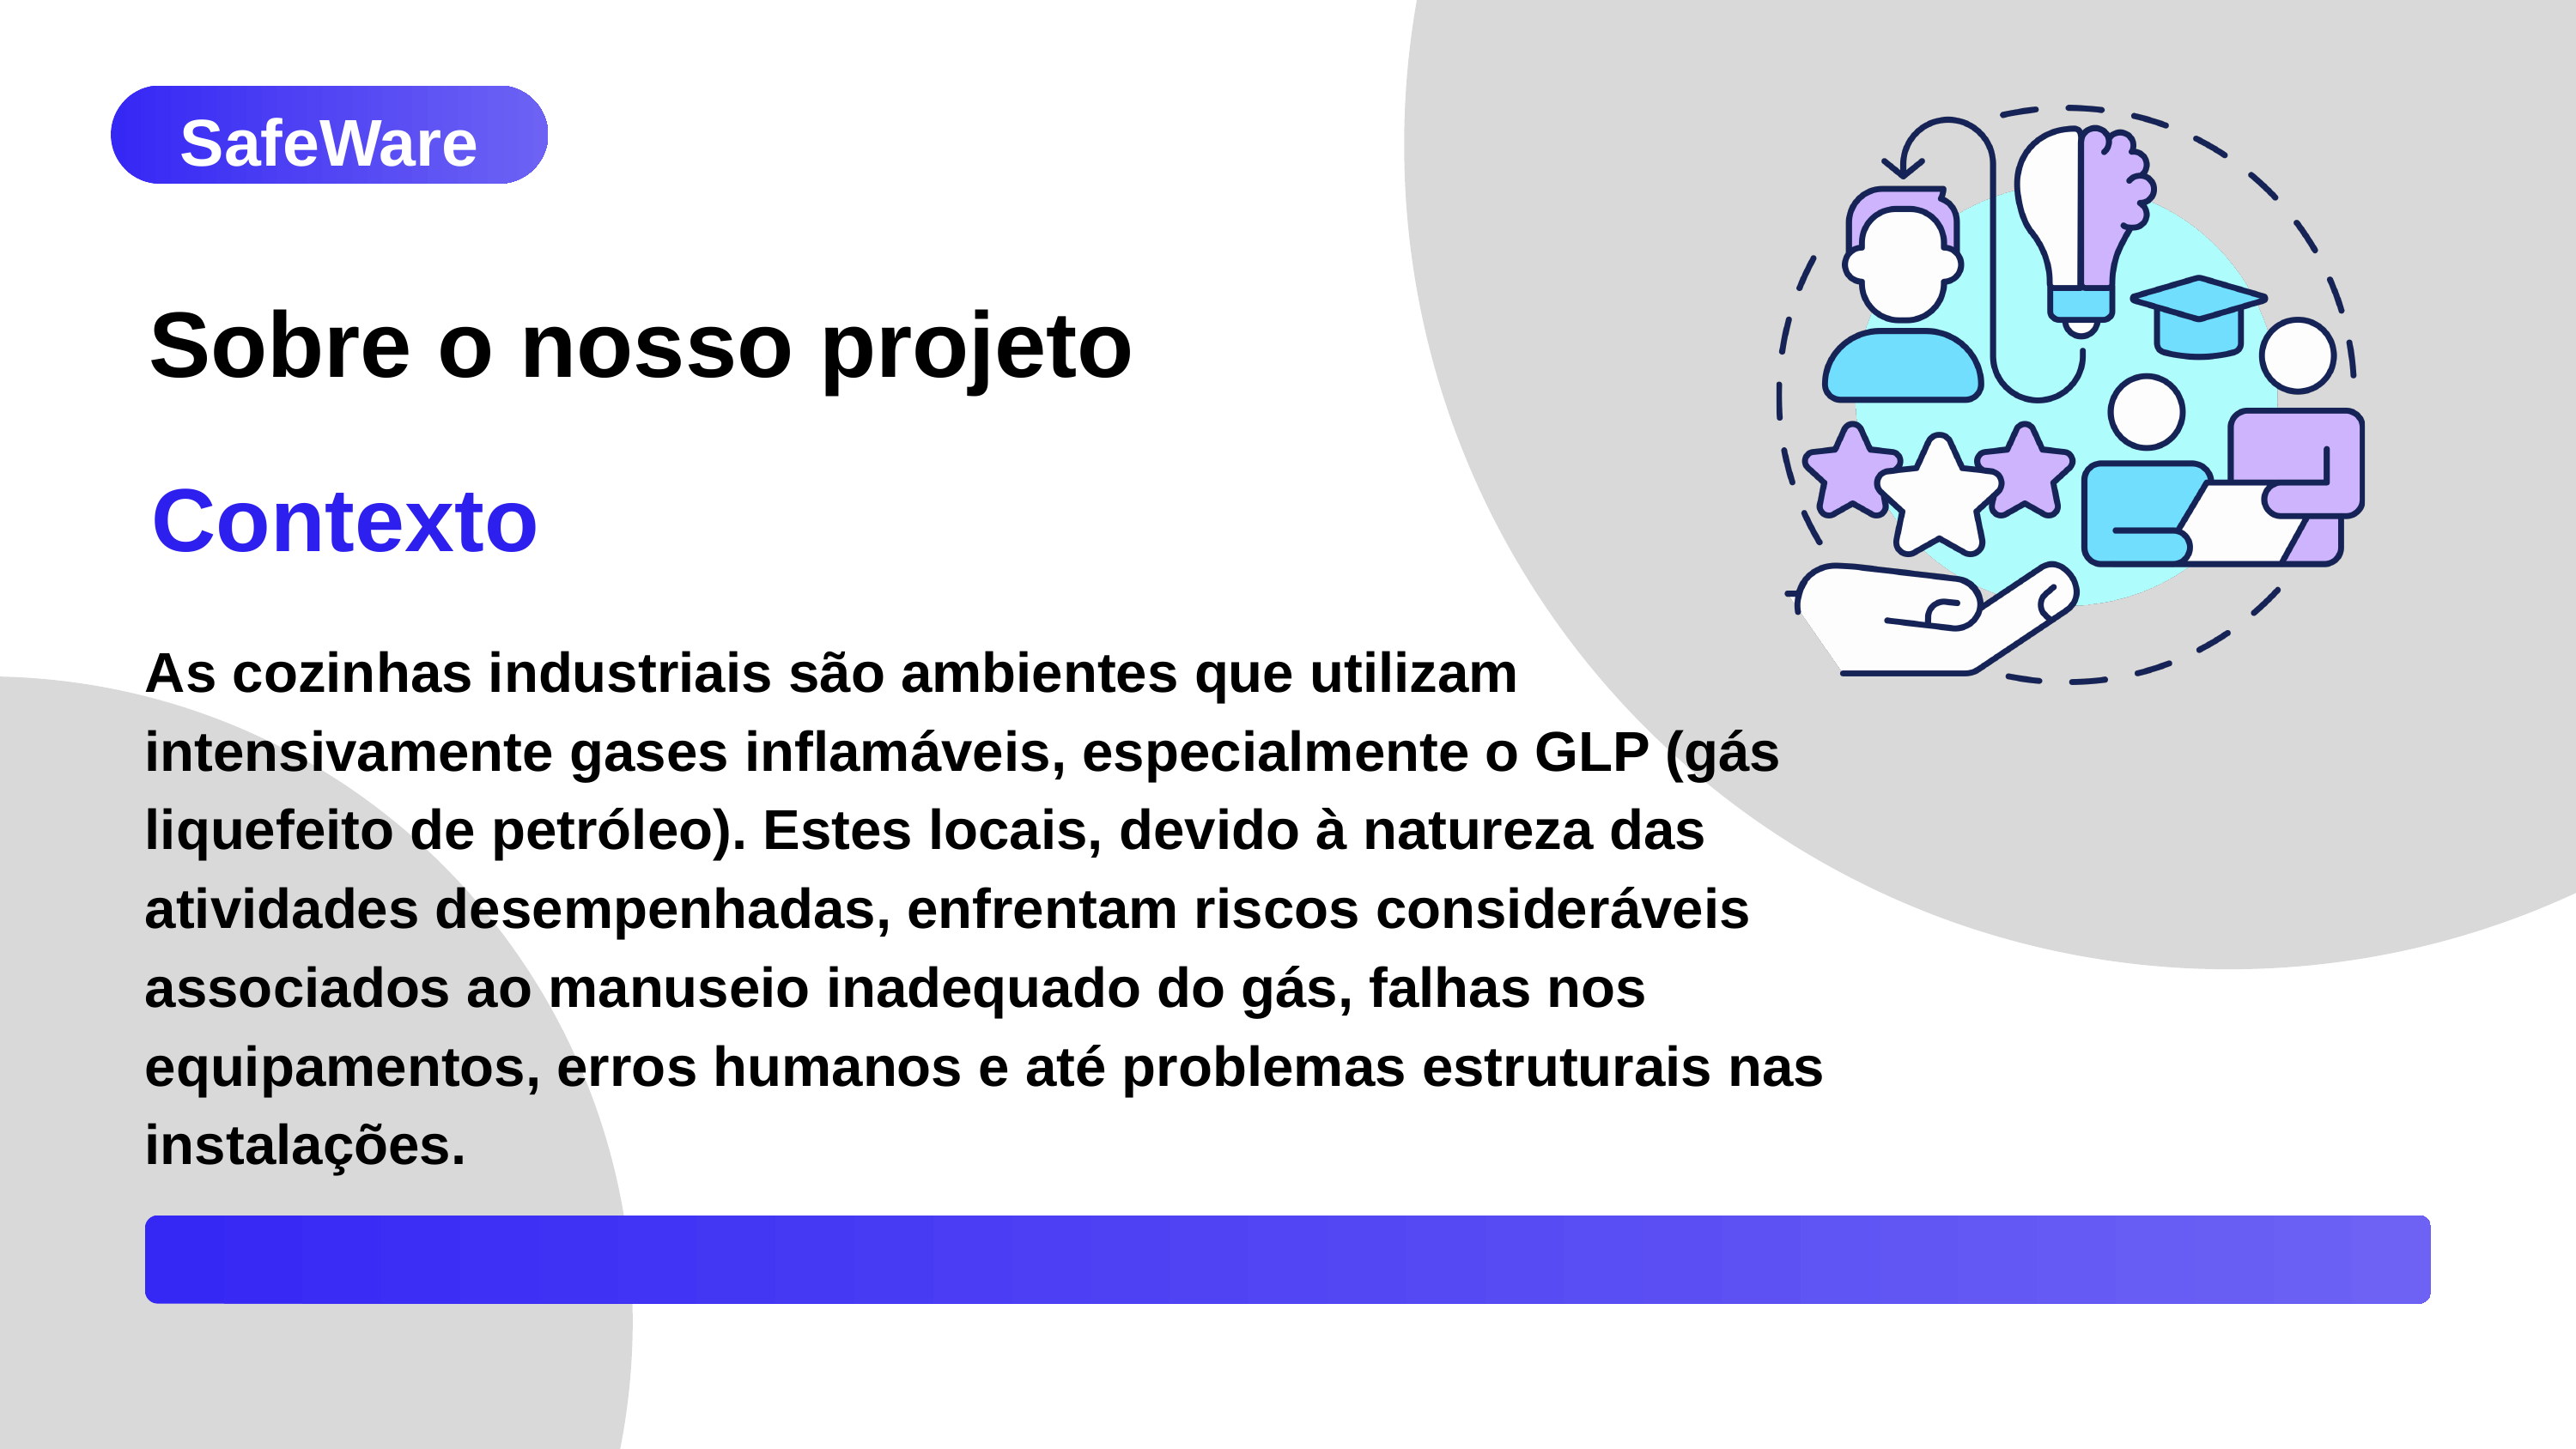

SafeWare

SafeWare

Sobre o nosso projeto
Contexto
As cozinhas industriais são ambientes que utilizam intensivamente gases inflamáveis, especialmente o GLP (gás liquefeito de petróleo). Estes locais, devido à natureza das atividades desempenhadas, enfrentam riscos consideráveis associados ao manuseio inadequado do gás, falhas nos equipamentos, erros humanos e até problemas estruturais nas instalações.